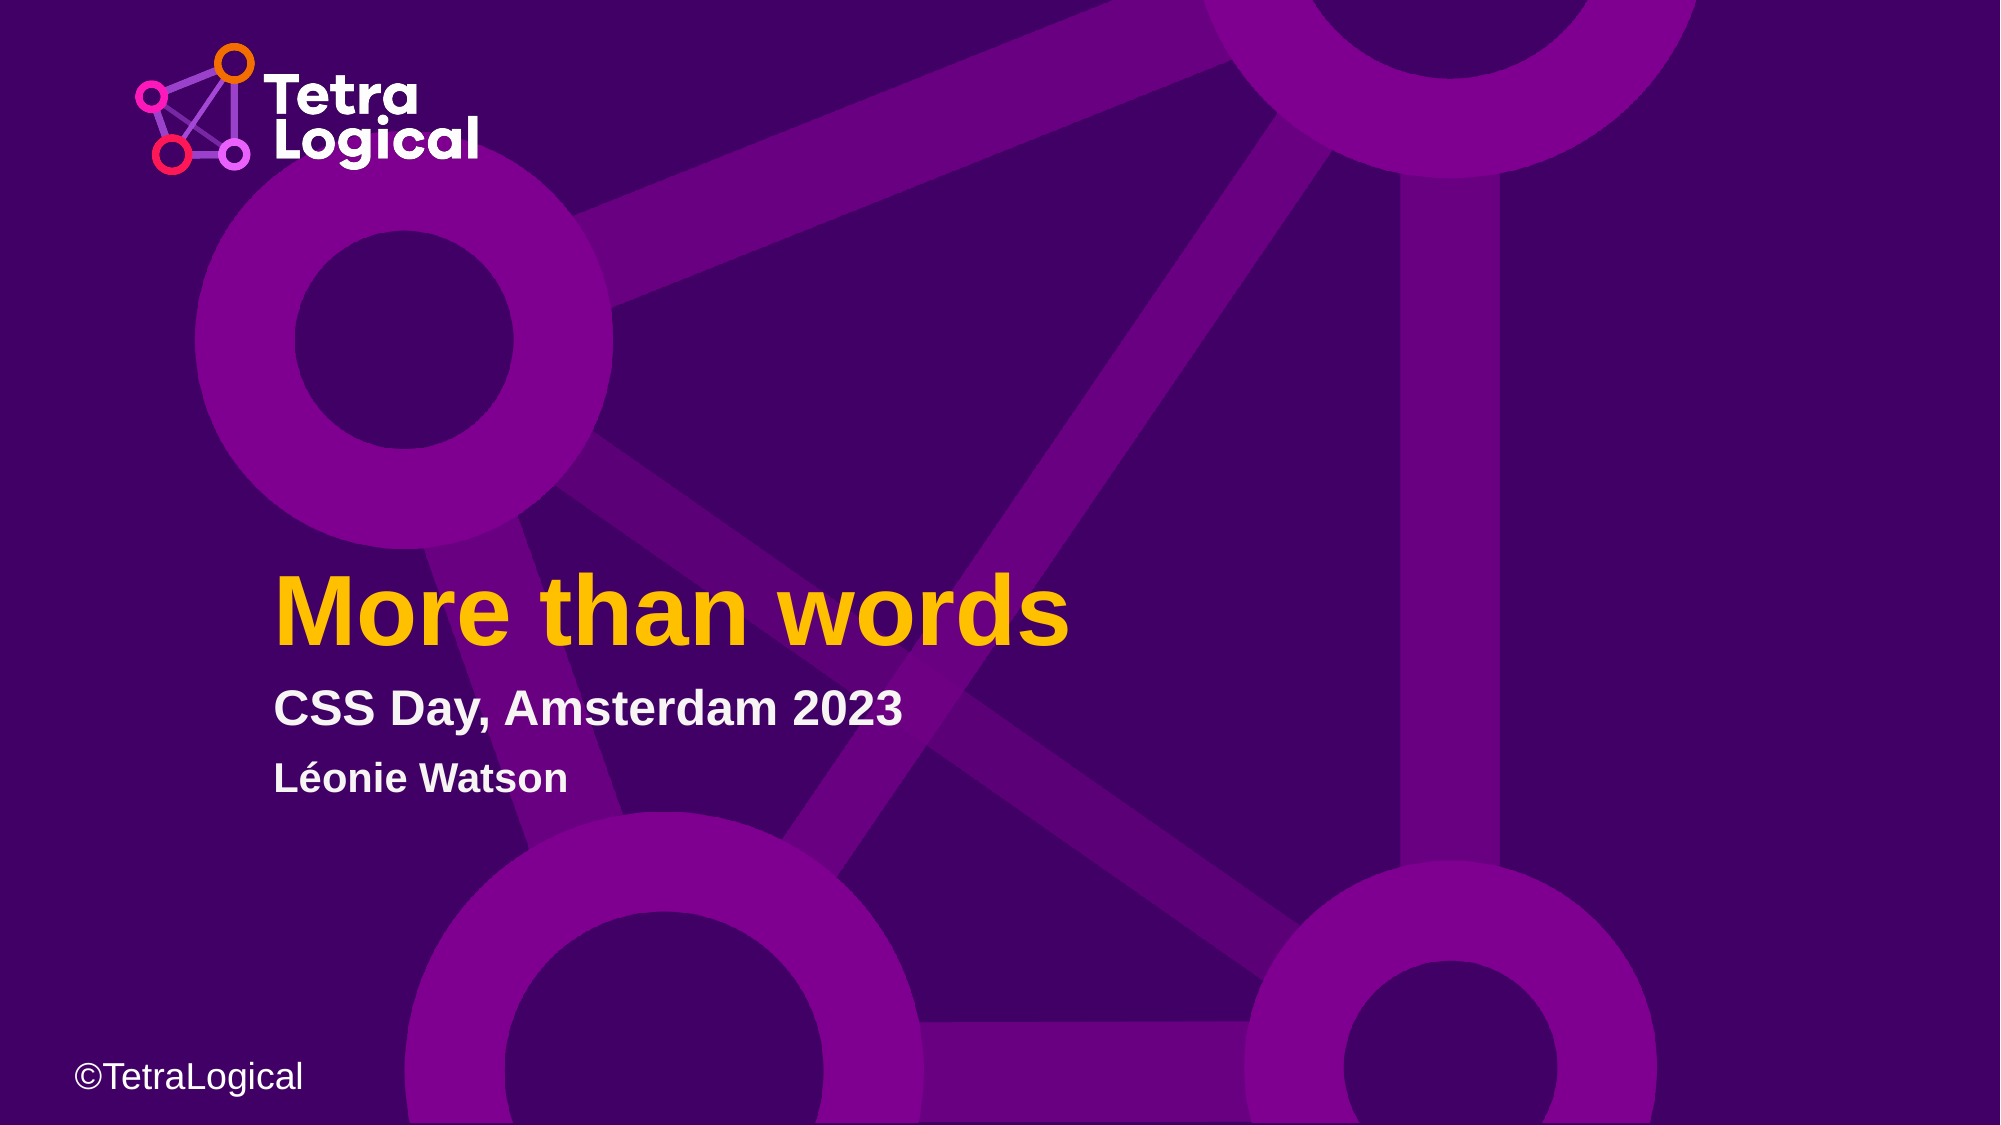

# More than words
CSS Day, Amsterdam 2023
Léonie Watson